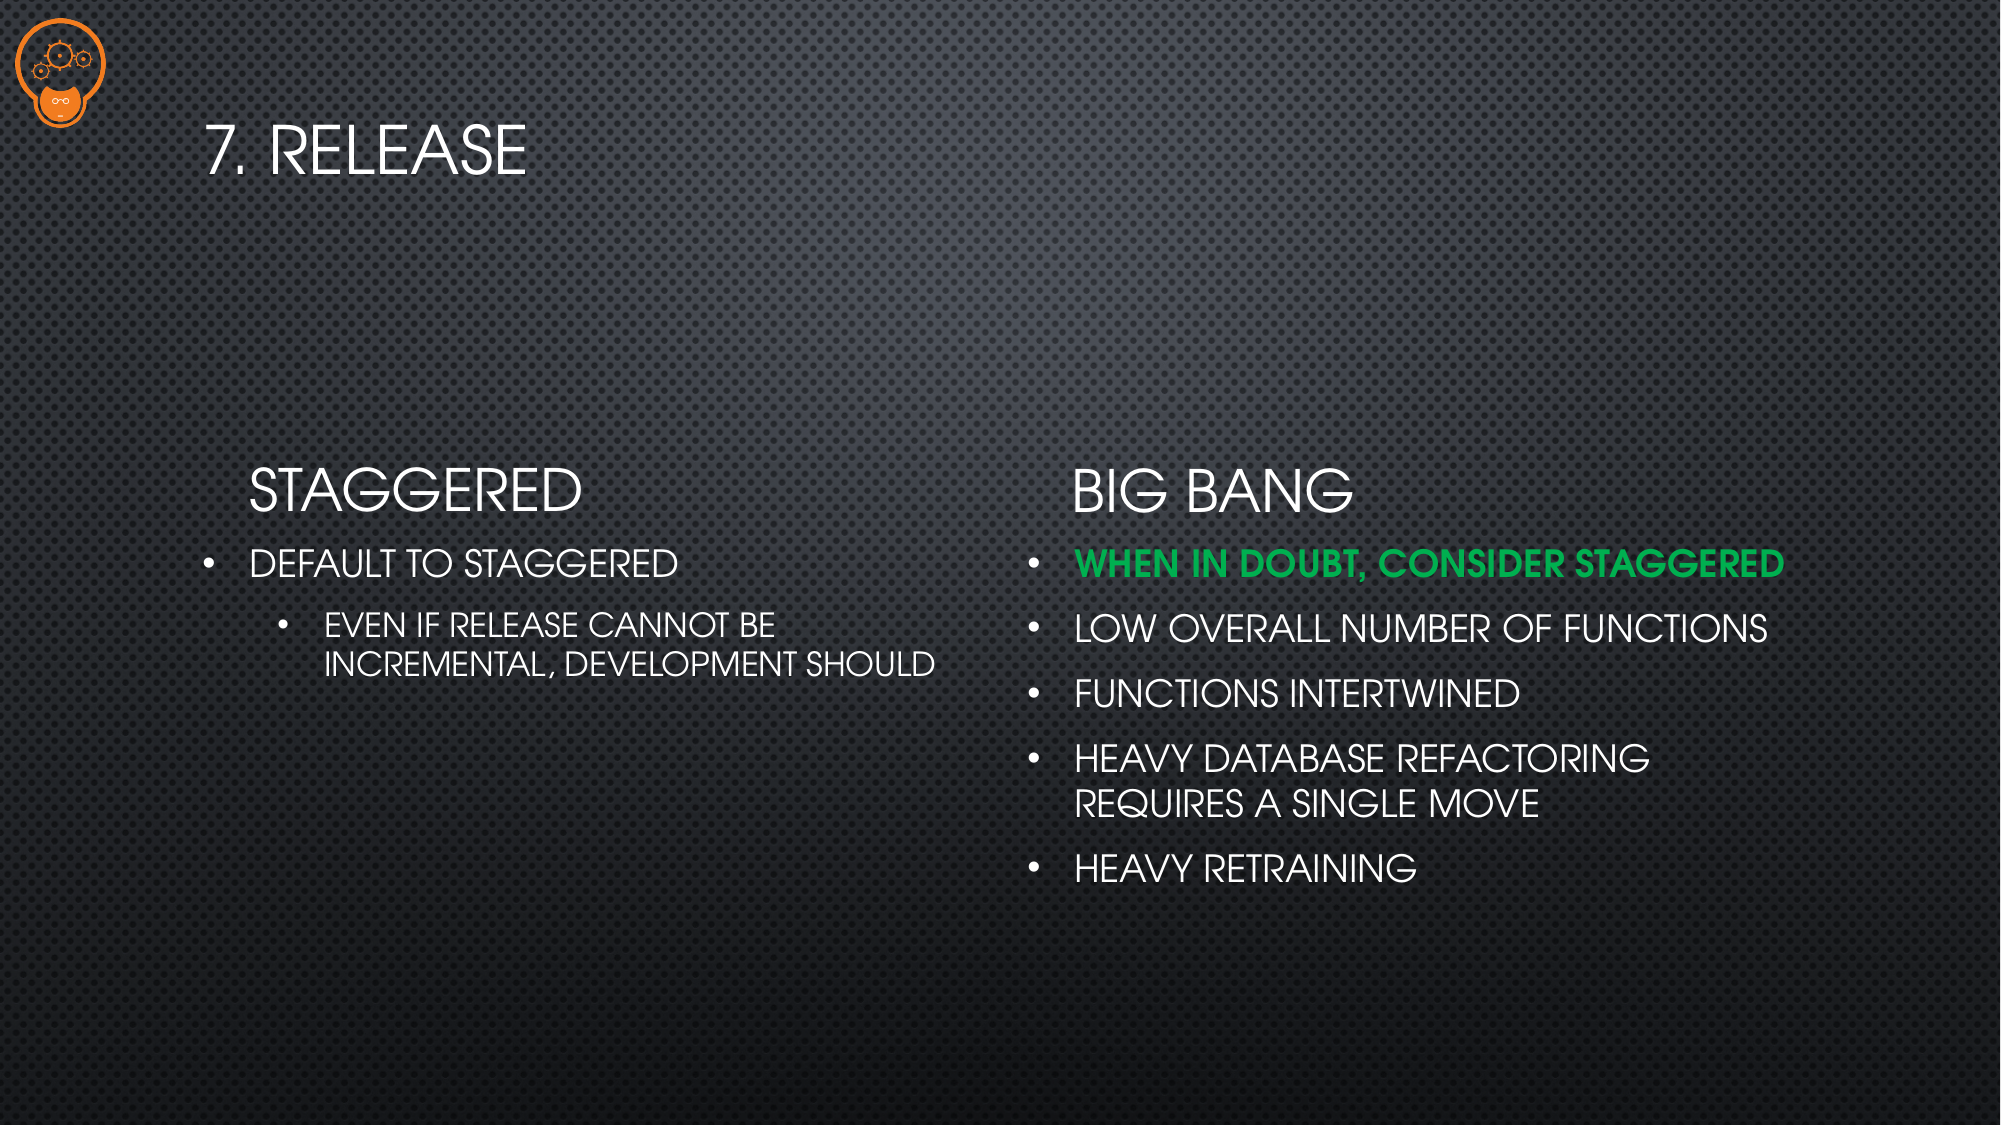

# 7. Release
Staggered
Big Bang
Default to Staggered
Even if Release CANNOT be Incremental, Development SHOULD

When in Doubt, Consider Staggered
Low Overall Number of Functions
Functions Intertwined
Heavy Database Refactoring Requires A Single Move
Heavy Retraining